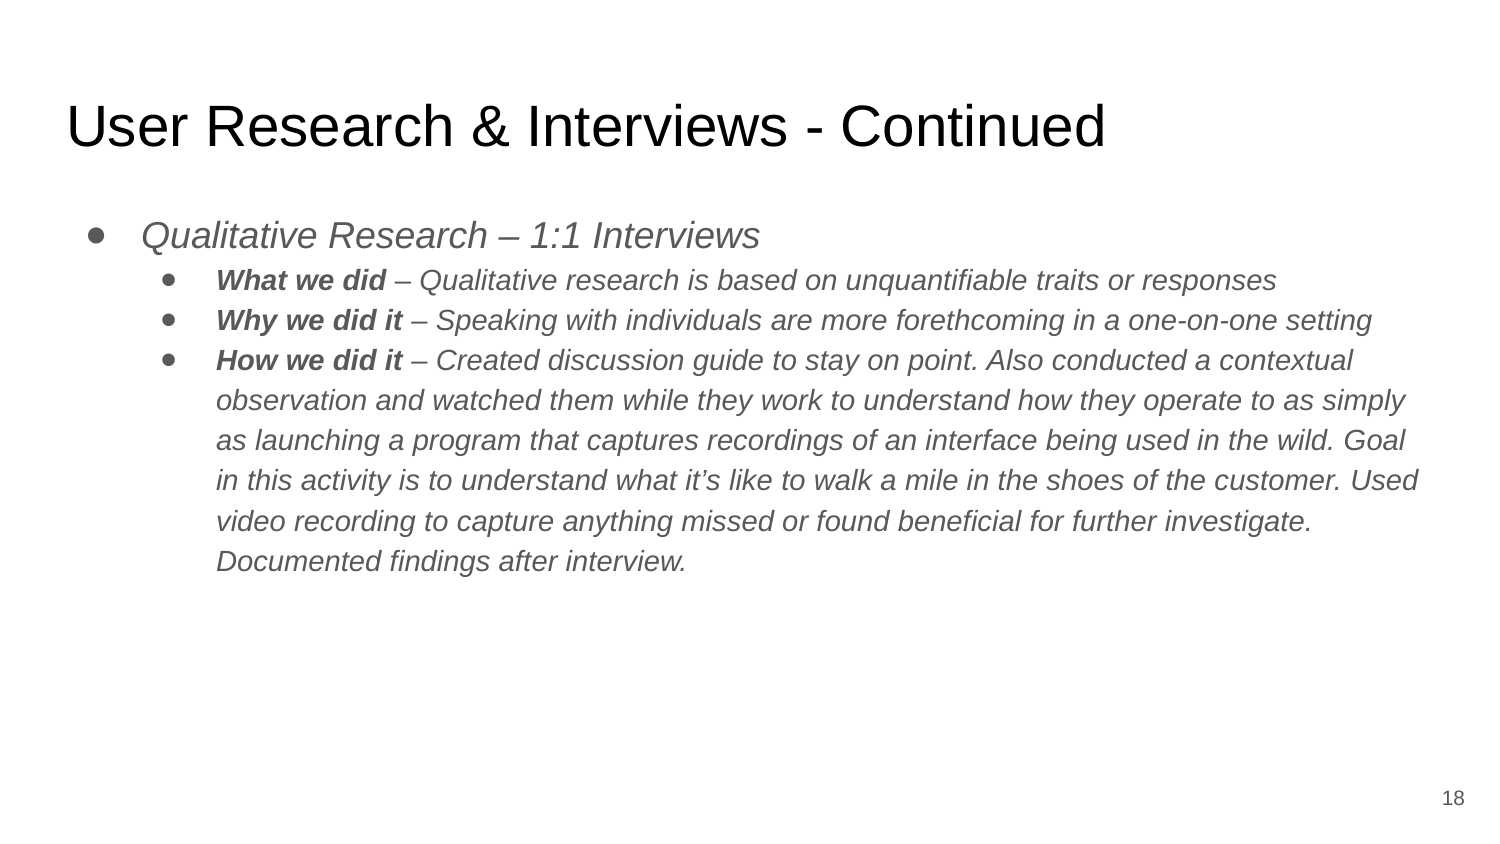

# User Research & Interviews - Continued
Qualitative Research – 1:1 Interviews
What we did – Qualitative research is based on unquantifiable traits or responses
Why we did it – Speaking with individuals are more forethcoming in a one-on-one setting
How we did it – Created discussion guide to stay on point. Also conducted a contextual observation and watched them while they work to understand how they operate to as simply as launching a program that captures recordings of an interface being used in the wild. Goal in this activity is to understand what it’s like to walk a mile in the shoes of the customer. Used video recording to capture anything missed or found beneficial for further investigate. Documented findings after interview.
18